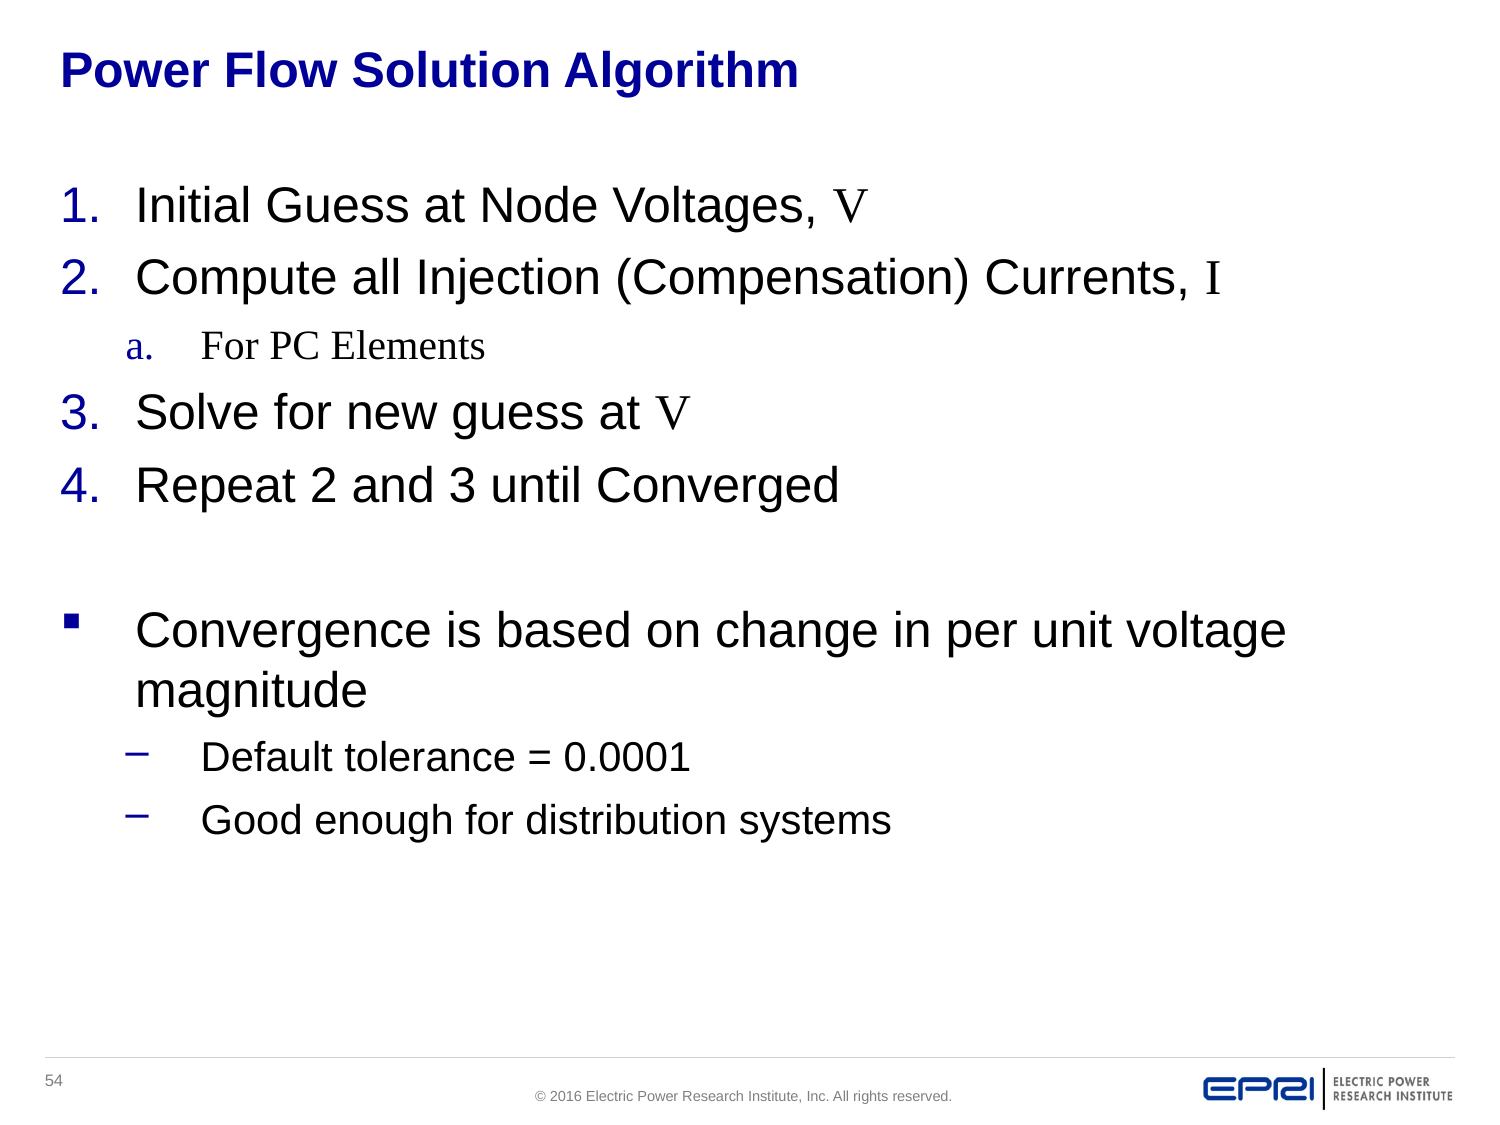

# Power Flow Solution Algorithm
Initial Guess at Node Voltages, V
Compute all Injection (Compensation) Currents, I
For PC Elements
Solve for new guess at V
Repeat 2 and 3 until Converged

Convergence is based on change in per unit voltage magnitude
Default tolerance = 0.0001
Good enough for distribution systems